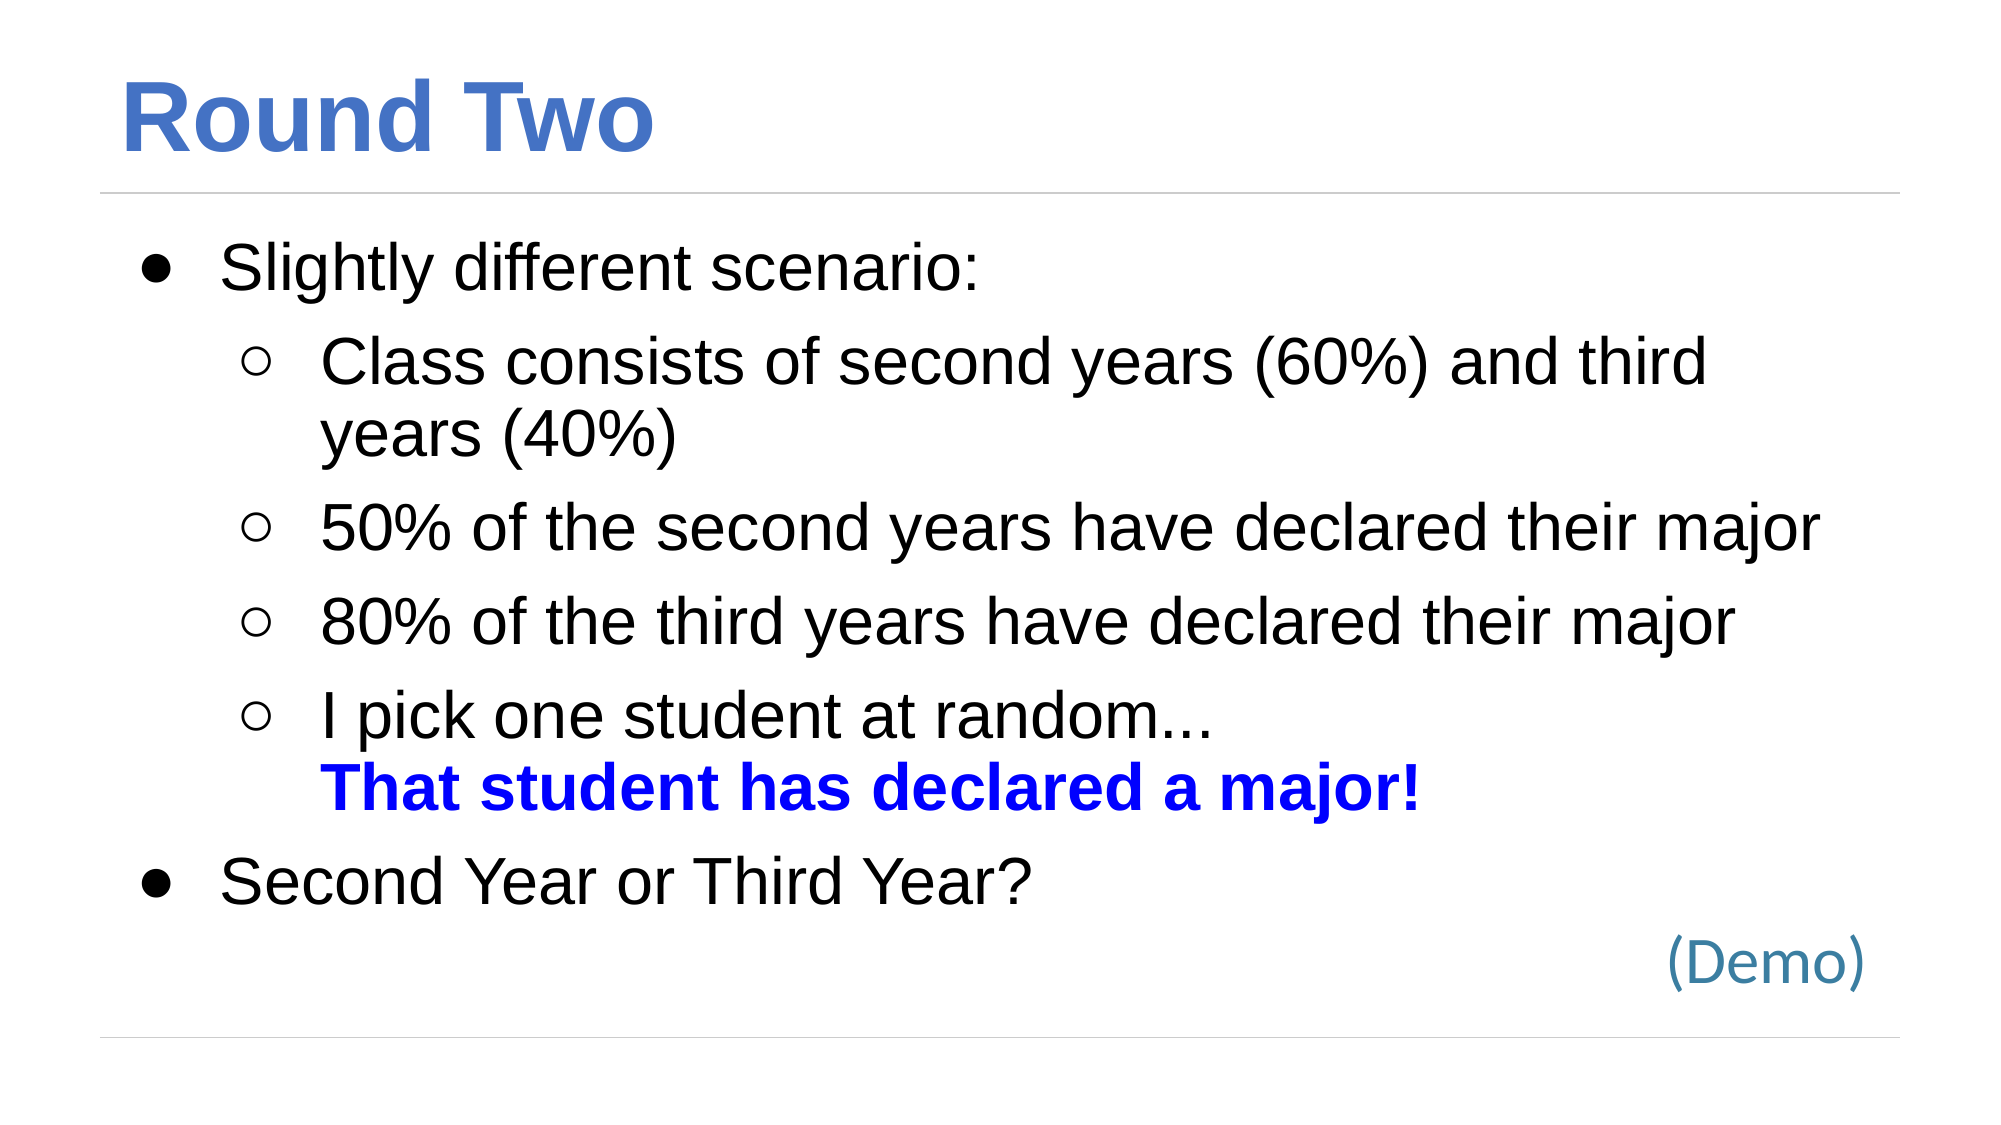

# Round Two
Slightly different scenario:
Class consists of second years (60%) and third years (40%)
50% of the second years have declared their major
80% of the third years have declared their major
I pick one student at random...
That student has declared a major!
Second Year or Third Year?
(Demo)